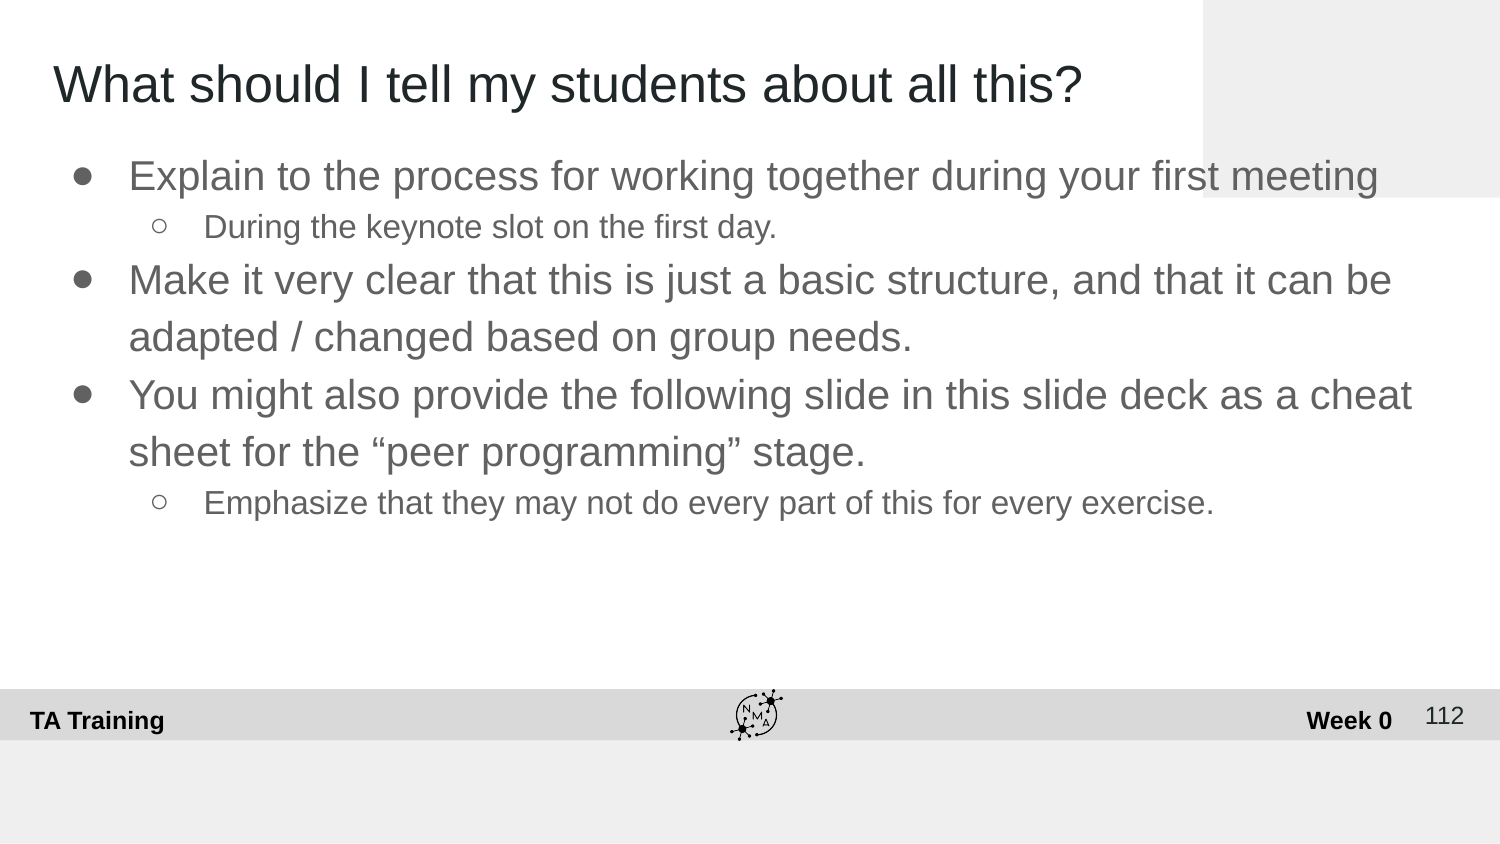

# What should I tell my students about all this?
Explain to the process for working together during your first meeting
During the keynote slot on the first day.
Make it very clear that this is just a basic structure, and that it can be adapted / changed based on group needs.
You might also provide the following slide in this slide deck as a cheat sheet for the “peer programming” stage.
Emphasize that they may not do every part of this for every exercise.
112